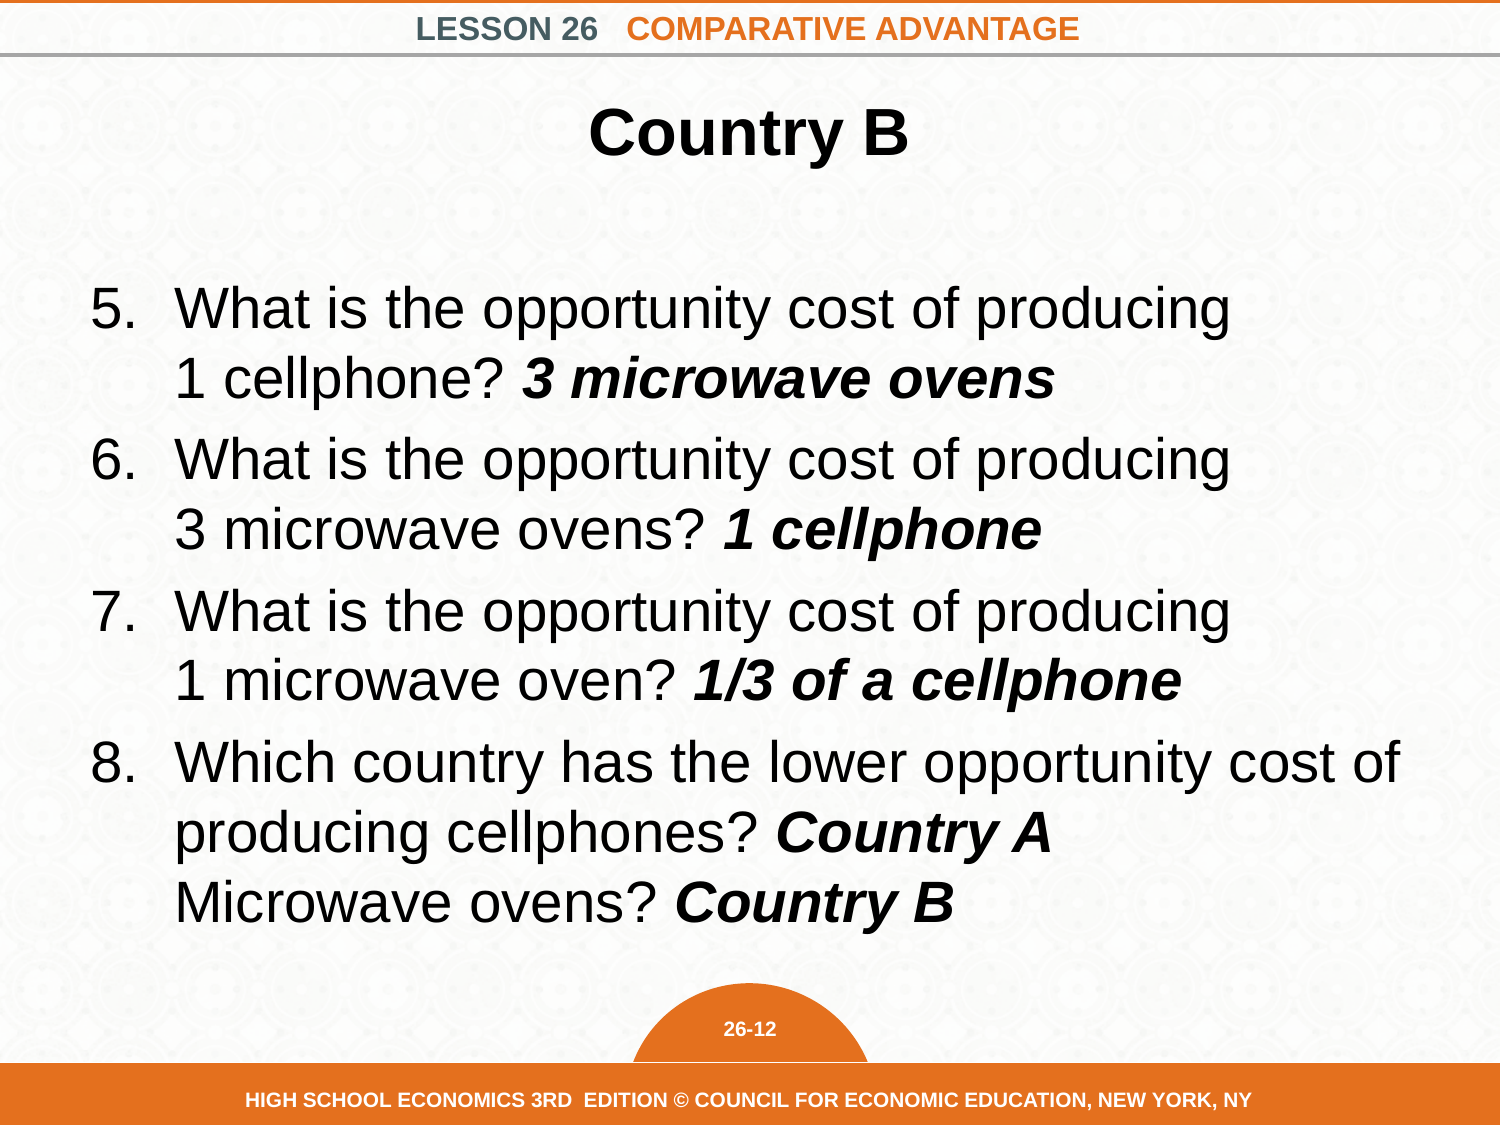

# Country B
What is the opportunity cost of producing
1 cellphone? 3 microwave ovens
What is the opportunity cost of producing
3 microwave ovens? 1 cellphone
What is the opportunity cost of producing
1 microwave oven? 1/3 of a cellphone
Which country has the lower opportunity cost of producing cellphones? Country A
Microwave ovens? Country B